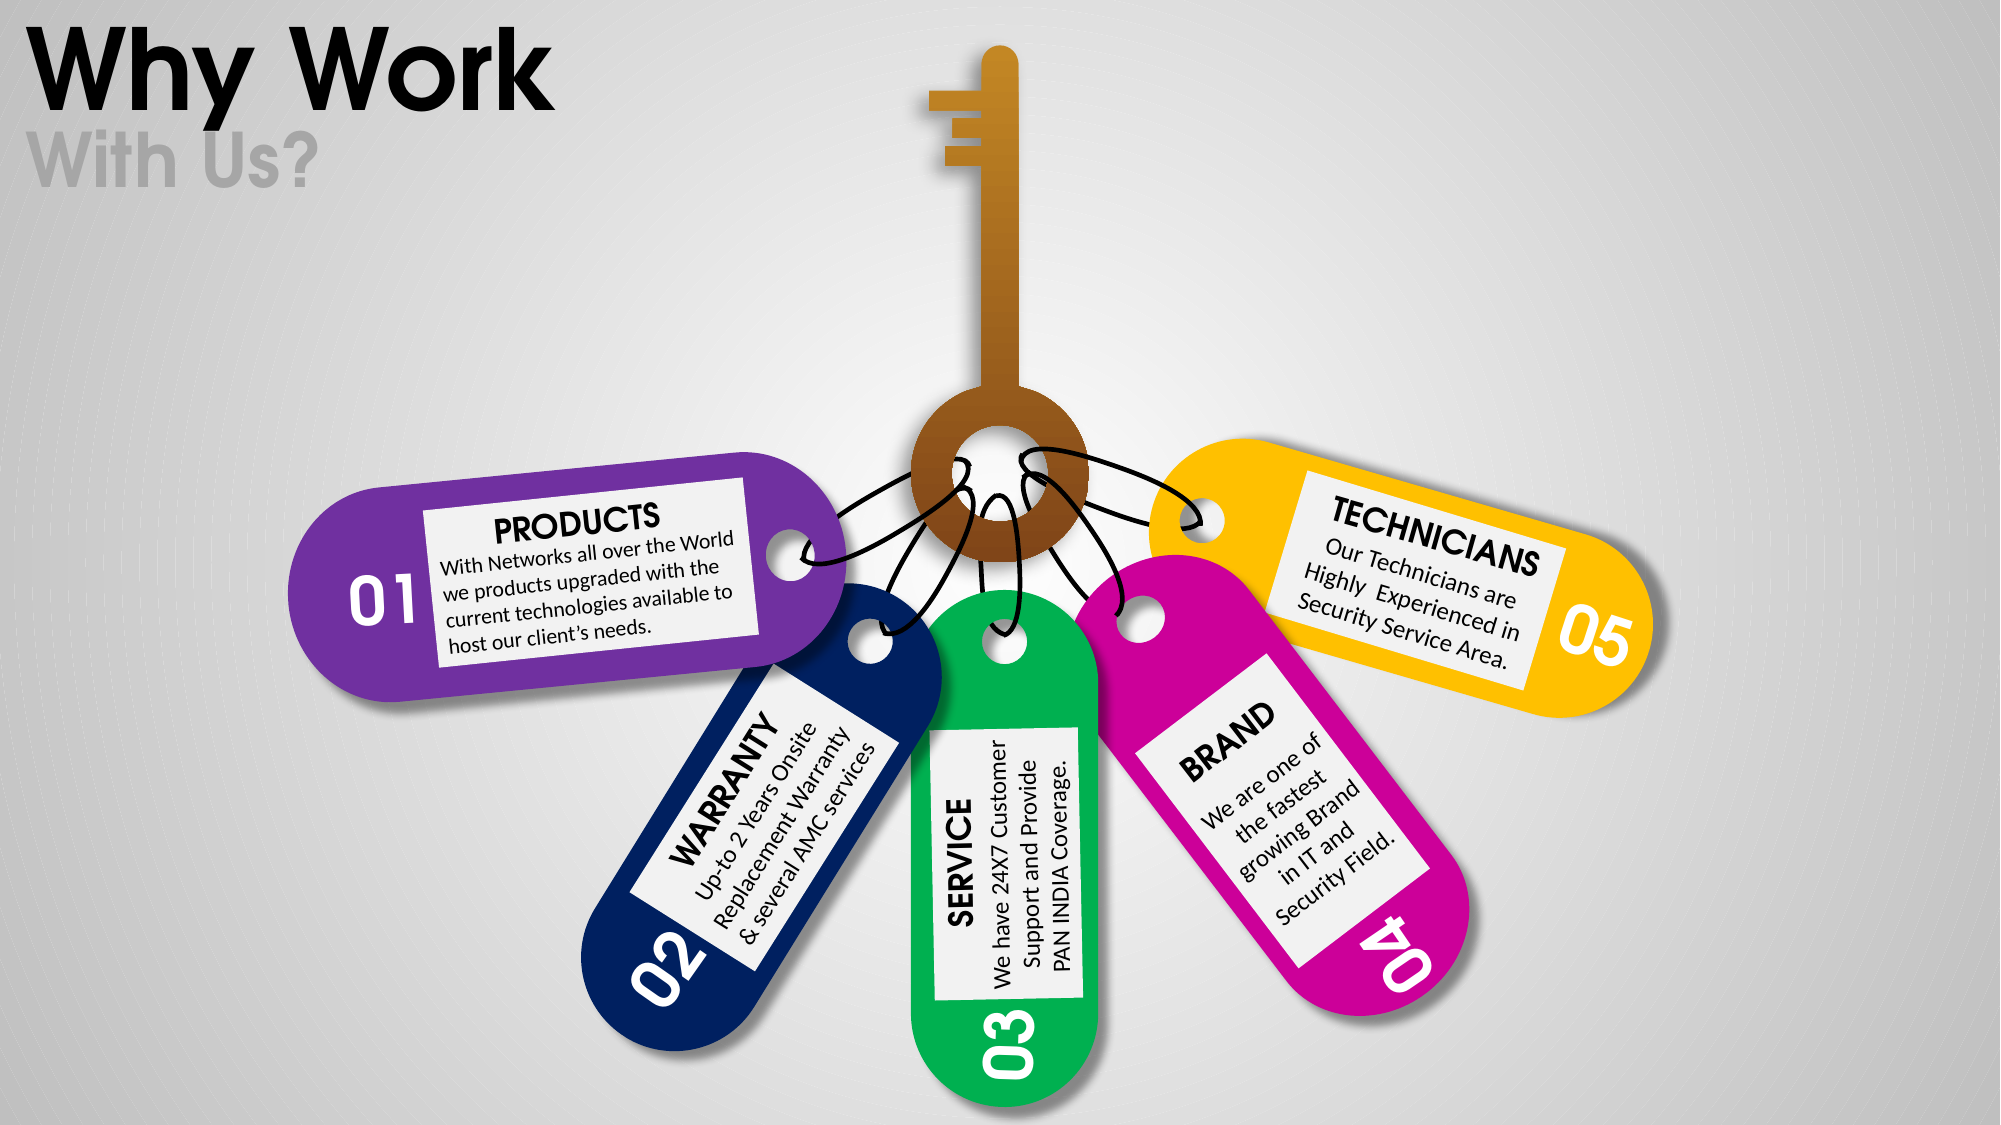

Why Work

With Us?

PRODUCTS
With Networks all over the World we products upgraded with the current technologies available to host our client’s needs.
01

TECHNICIANS

05
Our Technicians are Highly  Experienced in Security Service Area.

We are one of the fastest growing Brand in IT and Security Field.
BRAND
04

 WARRANTY

Up-to 2 Years Onsite Replacement Warranty & several AMC services
02

SERVICE

03
We have 24X7 Customer Support and Provide PAN INDIA Coverage.